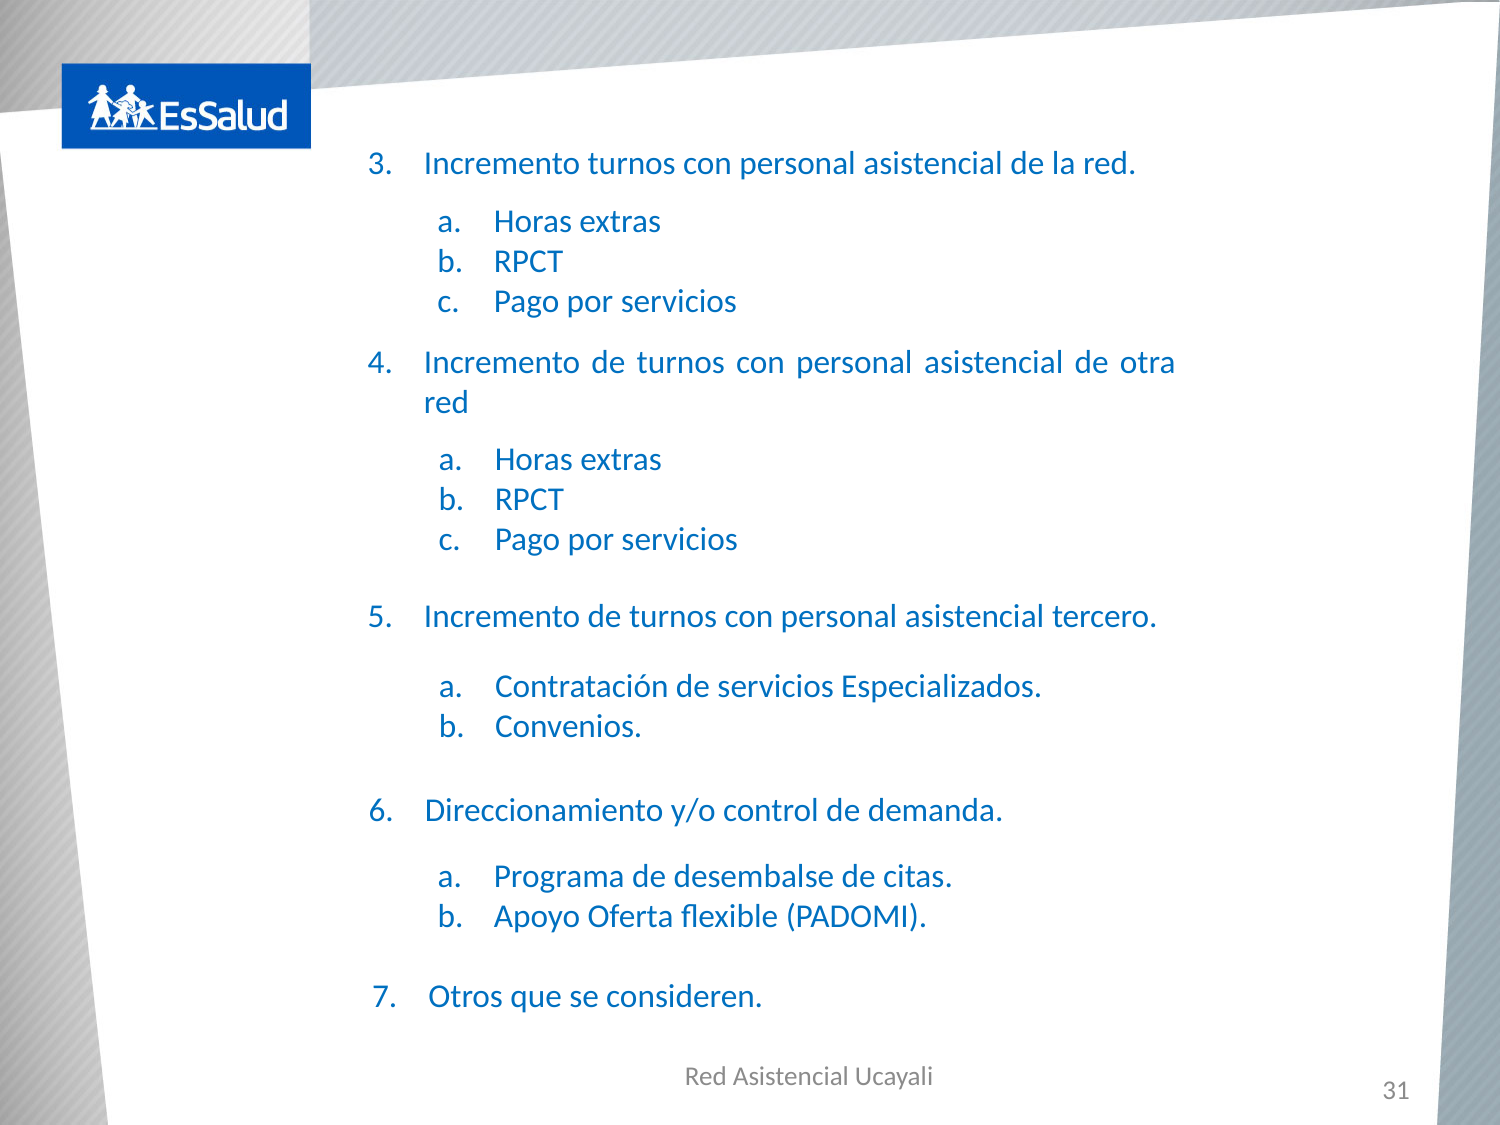

Incremento turnos con personal asistencial de la red.
Horas extras
RPCT
Pago por servicios
Incremento de turnos con personal asistencial de otra red
Horas extras
RPCT
Pago por servicios
Incremento de turnos con personal asistencial tercero.
Contratación de servicios Especializados.
Convenios.
Direccionamiento y/o control de demanda.
Programa de desembalse de citas.
Apoyo Oferta flexible (PADOMI).
Otros que se consideren.
31
Red Asistencial Ucayali